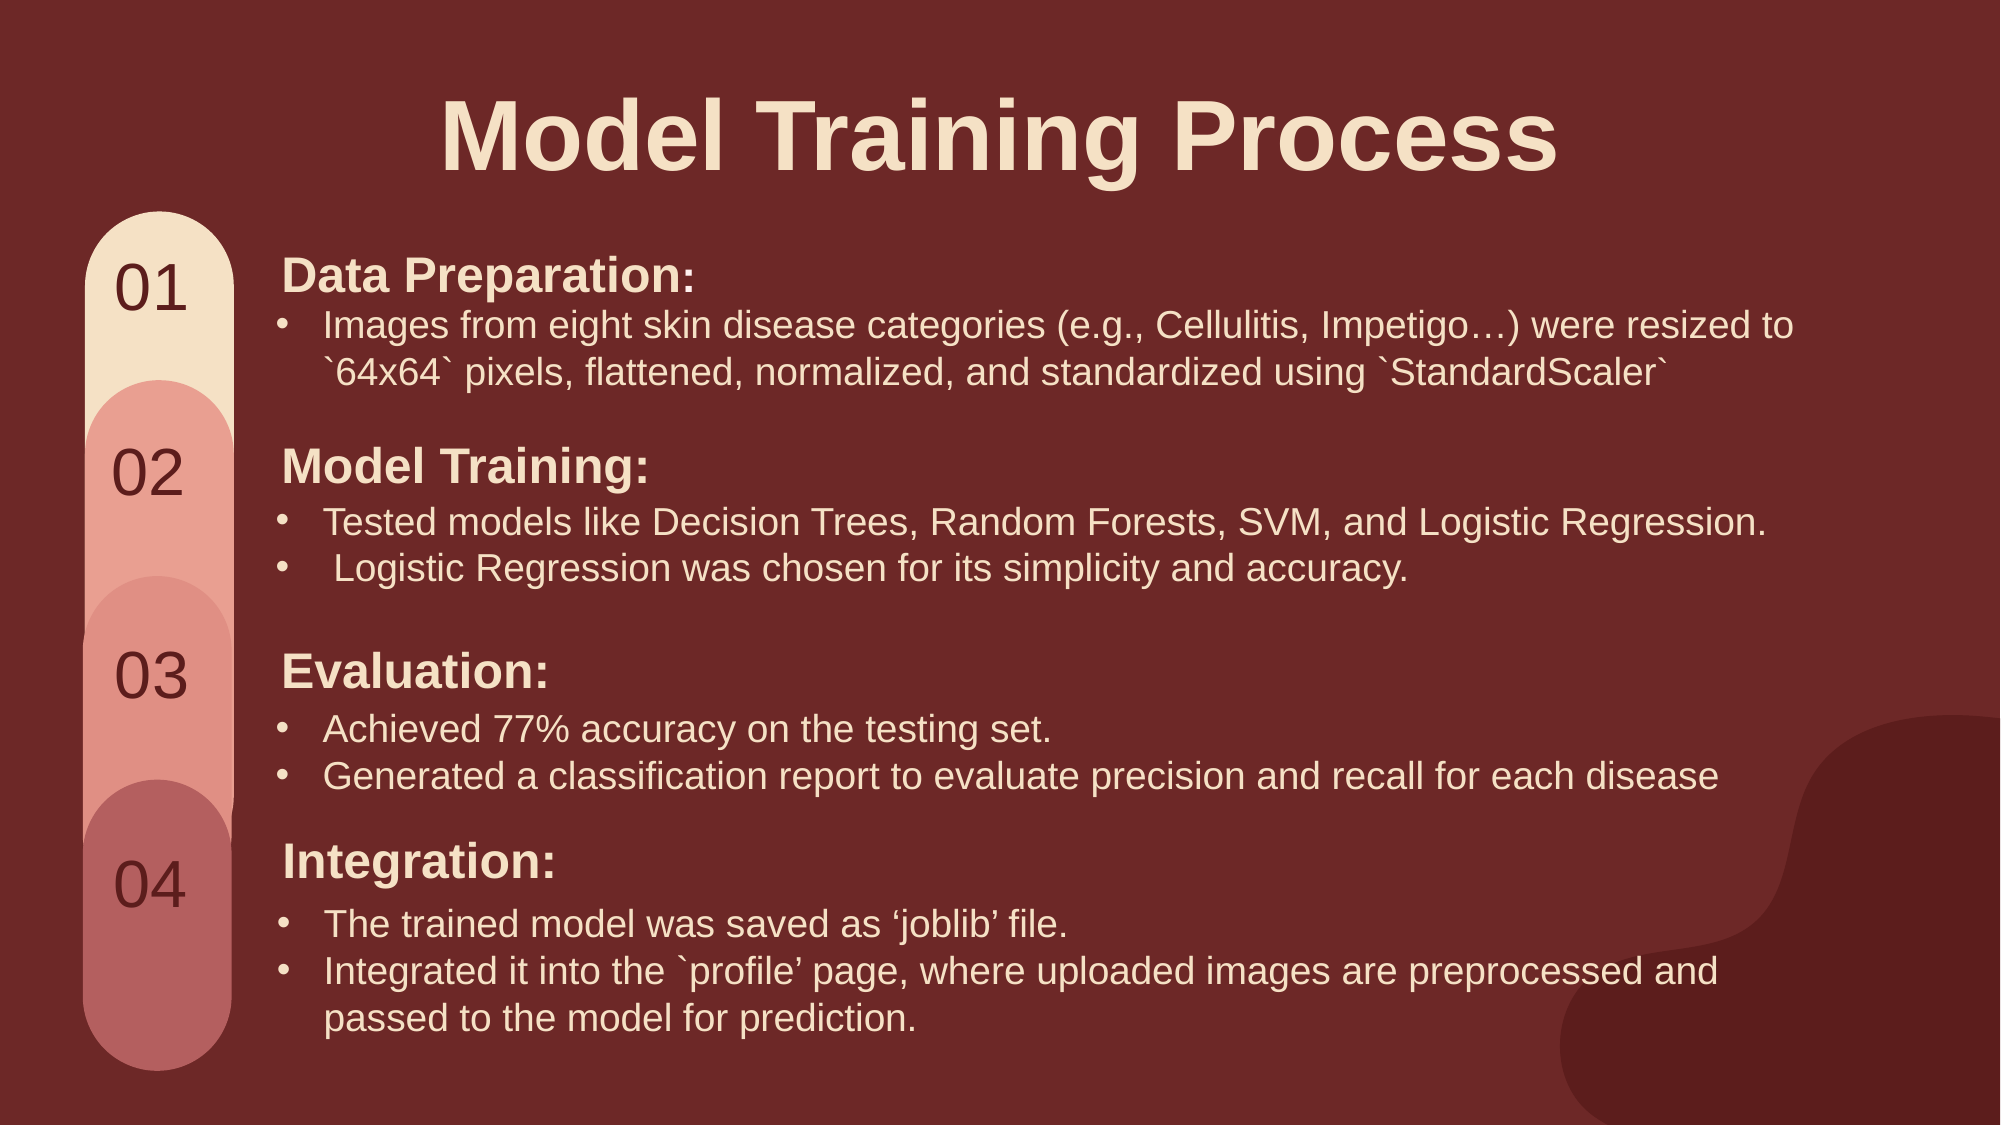

# Model Training Process

Data Preparation:
01
Images from eight skin disease categories (e.g., Cellulitis, Impetigo…) were resized to `64x64` pixels, flattened, normalized, and standardized using `StandardScaler`

02
Model Training:
Tested models like Decision Trees, Random Forests, SVM, and Logistic Regression.
 Logistic Regression was chosen for its simplicity and accuracy.

Evaluation:
03
Achieved 77% accuracy on the testing set.
Generated a classification report to evaluate precision and recall for each disease

Integration:
04
The trained model was saved as ‘joblib’ file.
Integrated it into the `profile’ page, where uploaded images are preprocessed and passed to the model for prediction.